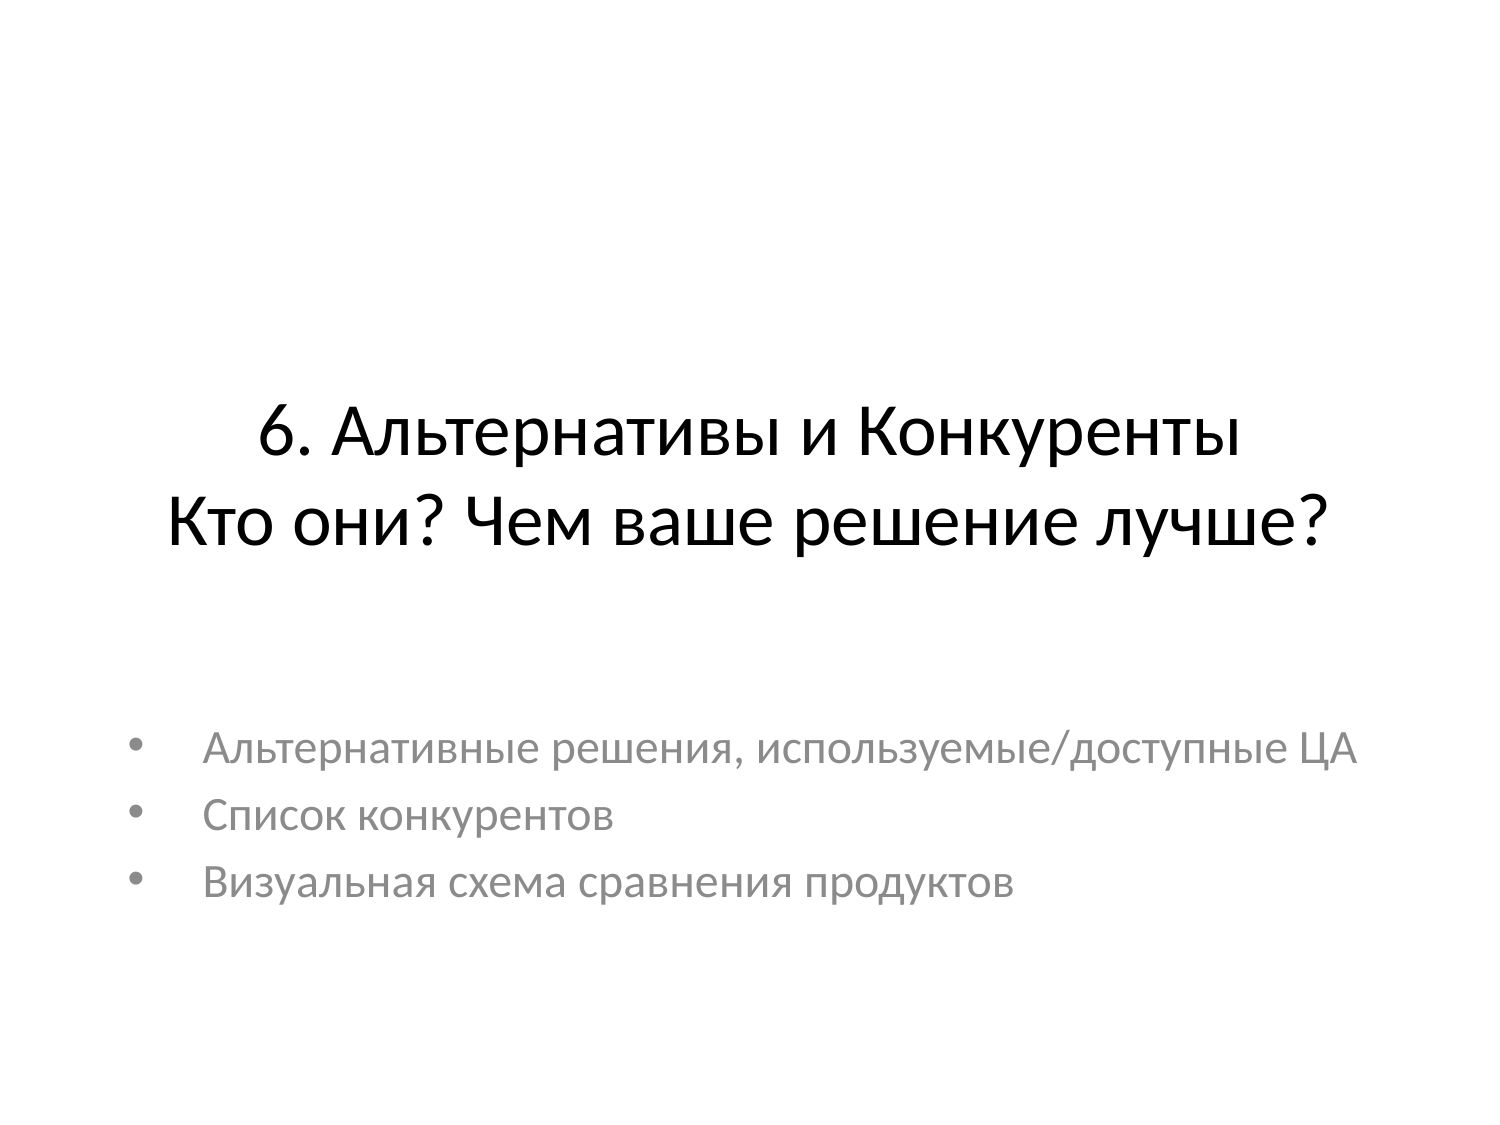

# 6. Альтернативы и Конкуренты Кто они? Чем ваше решение лучше?
Альтернативные решения, используемые/доступные ЦА
Список конкурентов
Визуальная схема сравнения продуктов